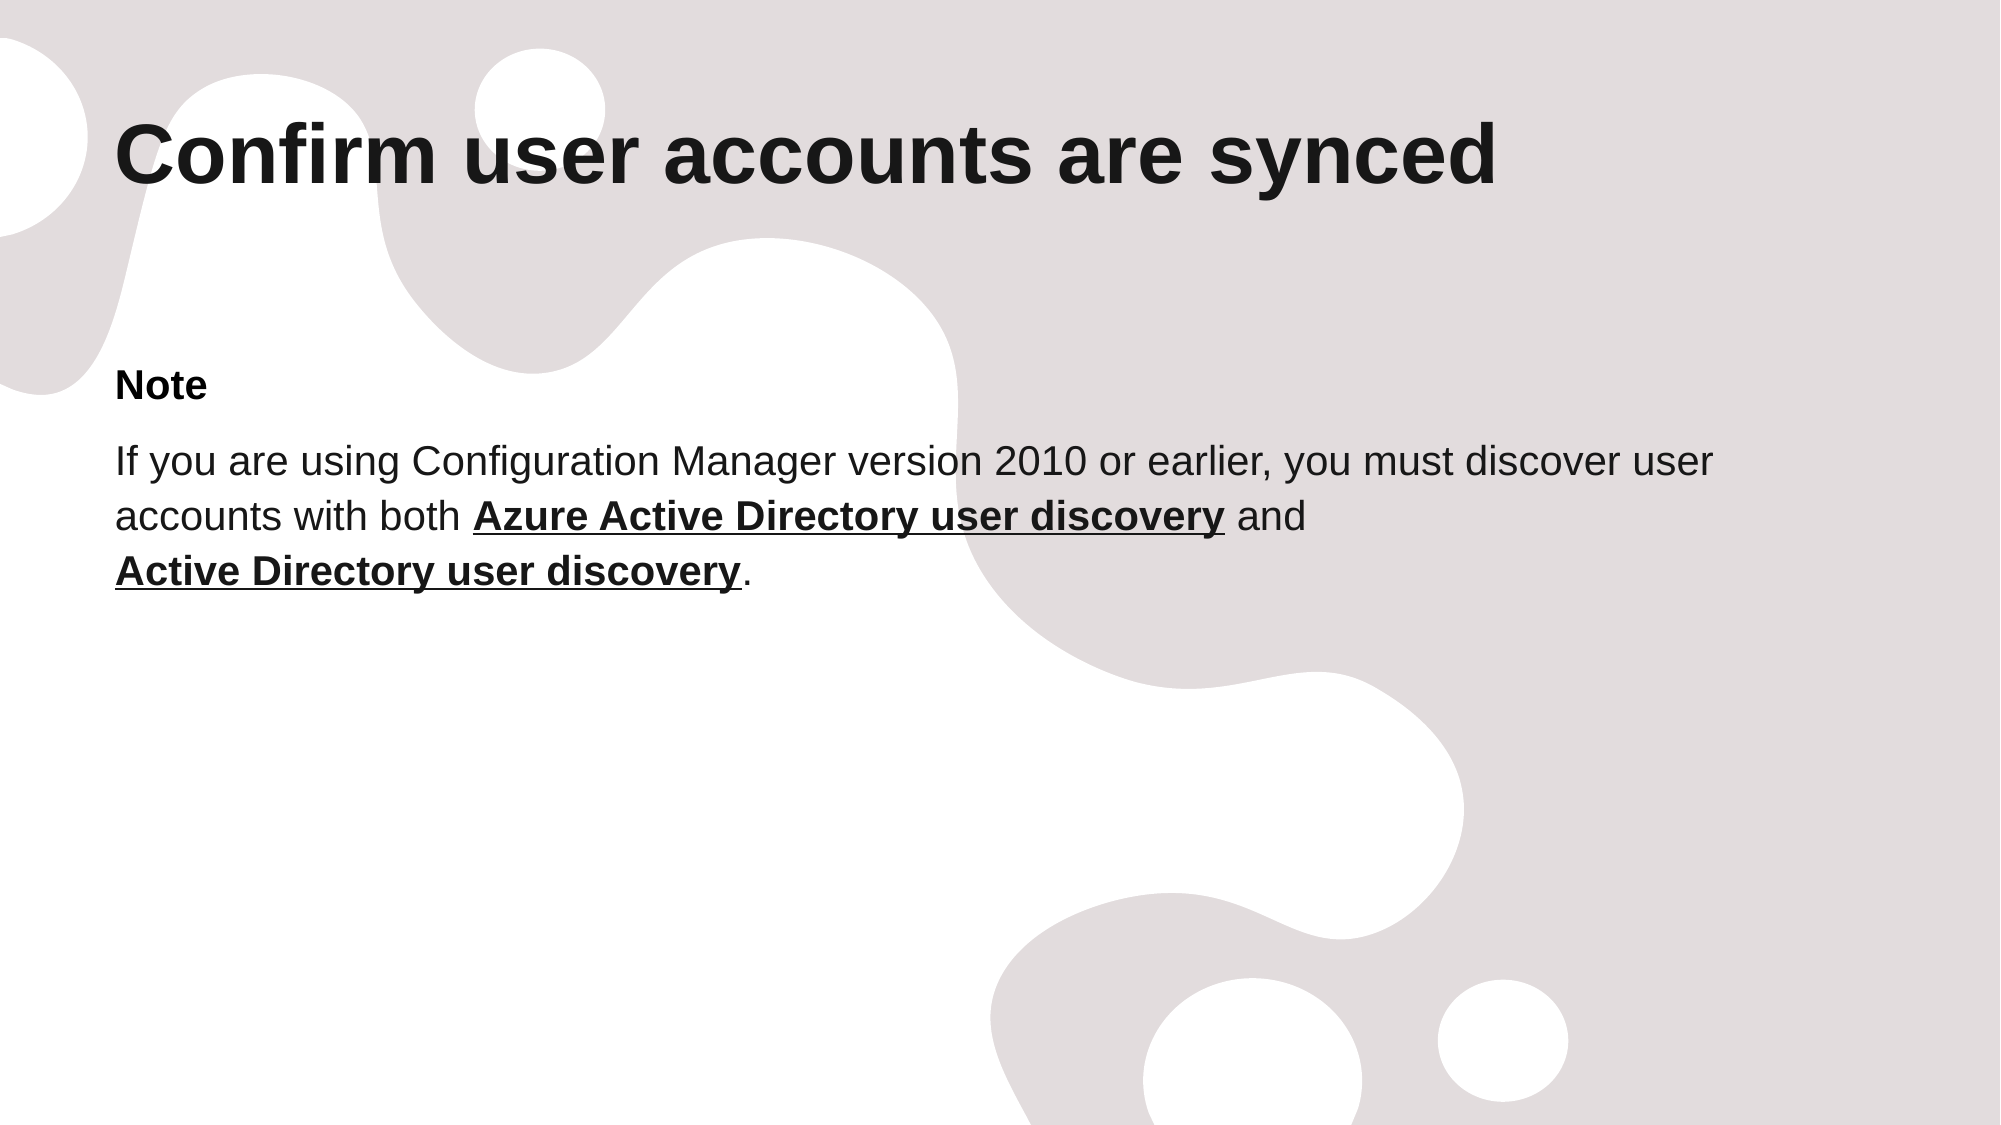

# Confirm user accounts are synced
Note
If you are using Configuration Manager version 2010 or earlier, you must discover user accounts with both Azure Active Directory user discovery and Active Directory user discovery.